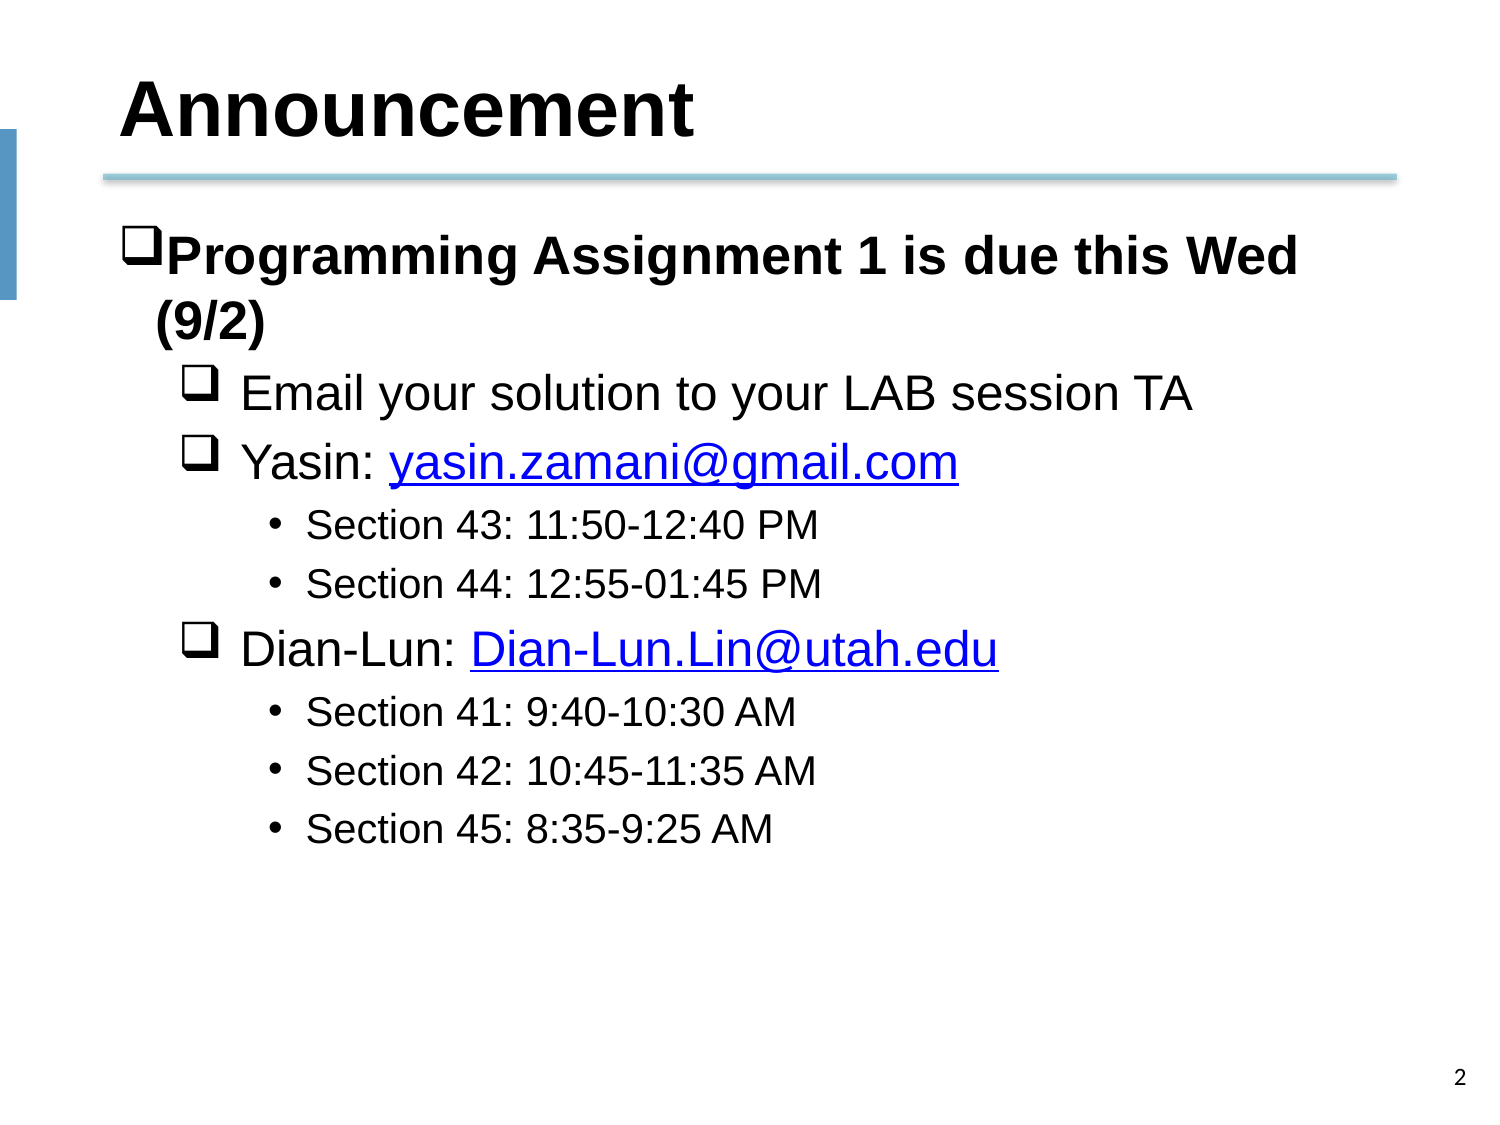

# Announcement
Programming Assignment 1 is due this Wed (9/2)
Email your solution to your LAB session TA
Yasin: yasin.zamani@gmail.com
Section 43: 11:50-12:40 PM
Section 44: 12:55-01:45 PM
Dian-Lun: Dian-Lun.Lin@utah.edu
Section 41: 9:40-10:30 AM
Section 42: 10:45-11:35 AM
Section 45: 8:35-9:25 AM
2